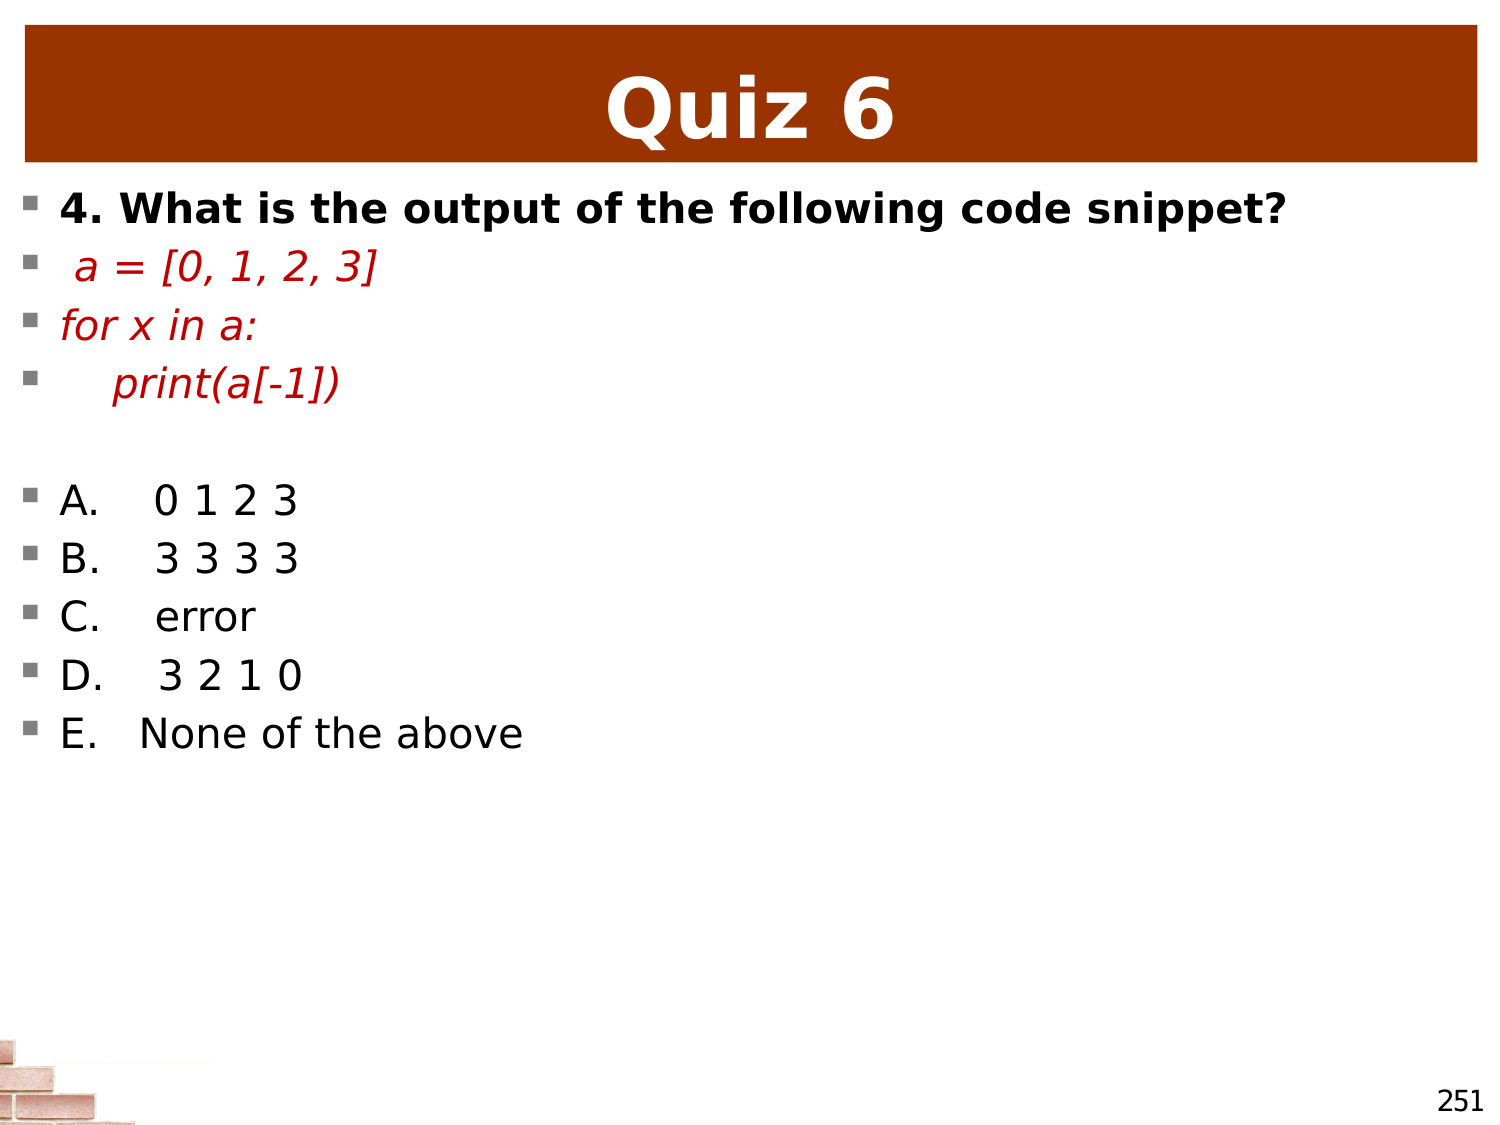

# Quiz 6
4. What is the output of the following code snippet?
 a = [0, 1, 2, 3]
for x in a:
    print(a[-1])

A.    0 1 2 3
B.    3 3 3 3
C.    error
D.    3 2 1 0
E.   None of the above
251